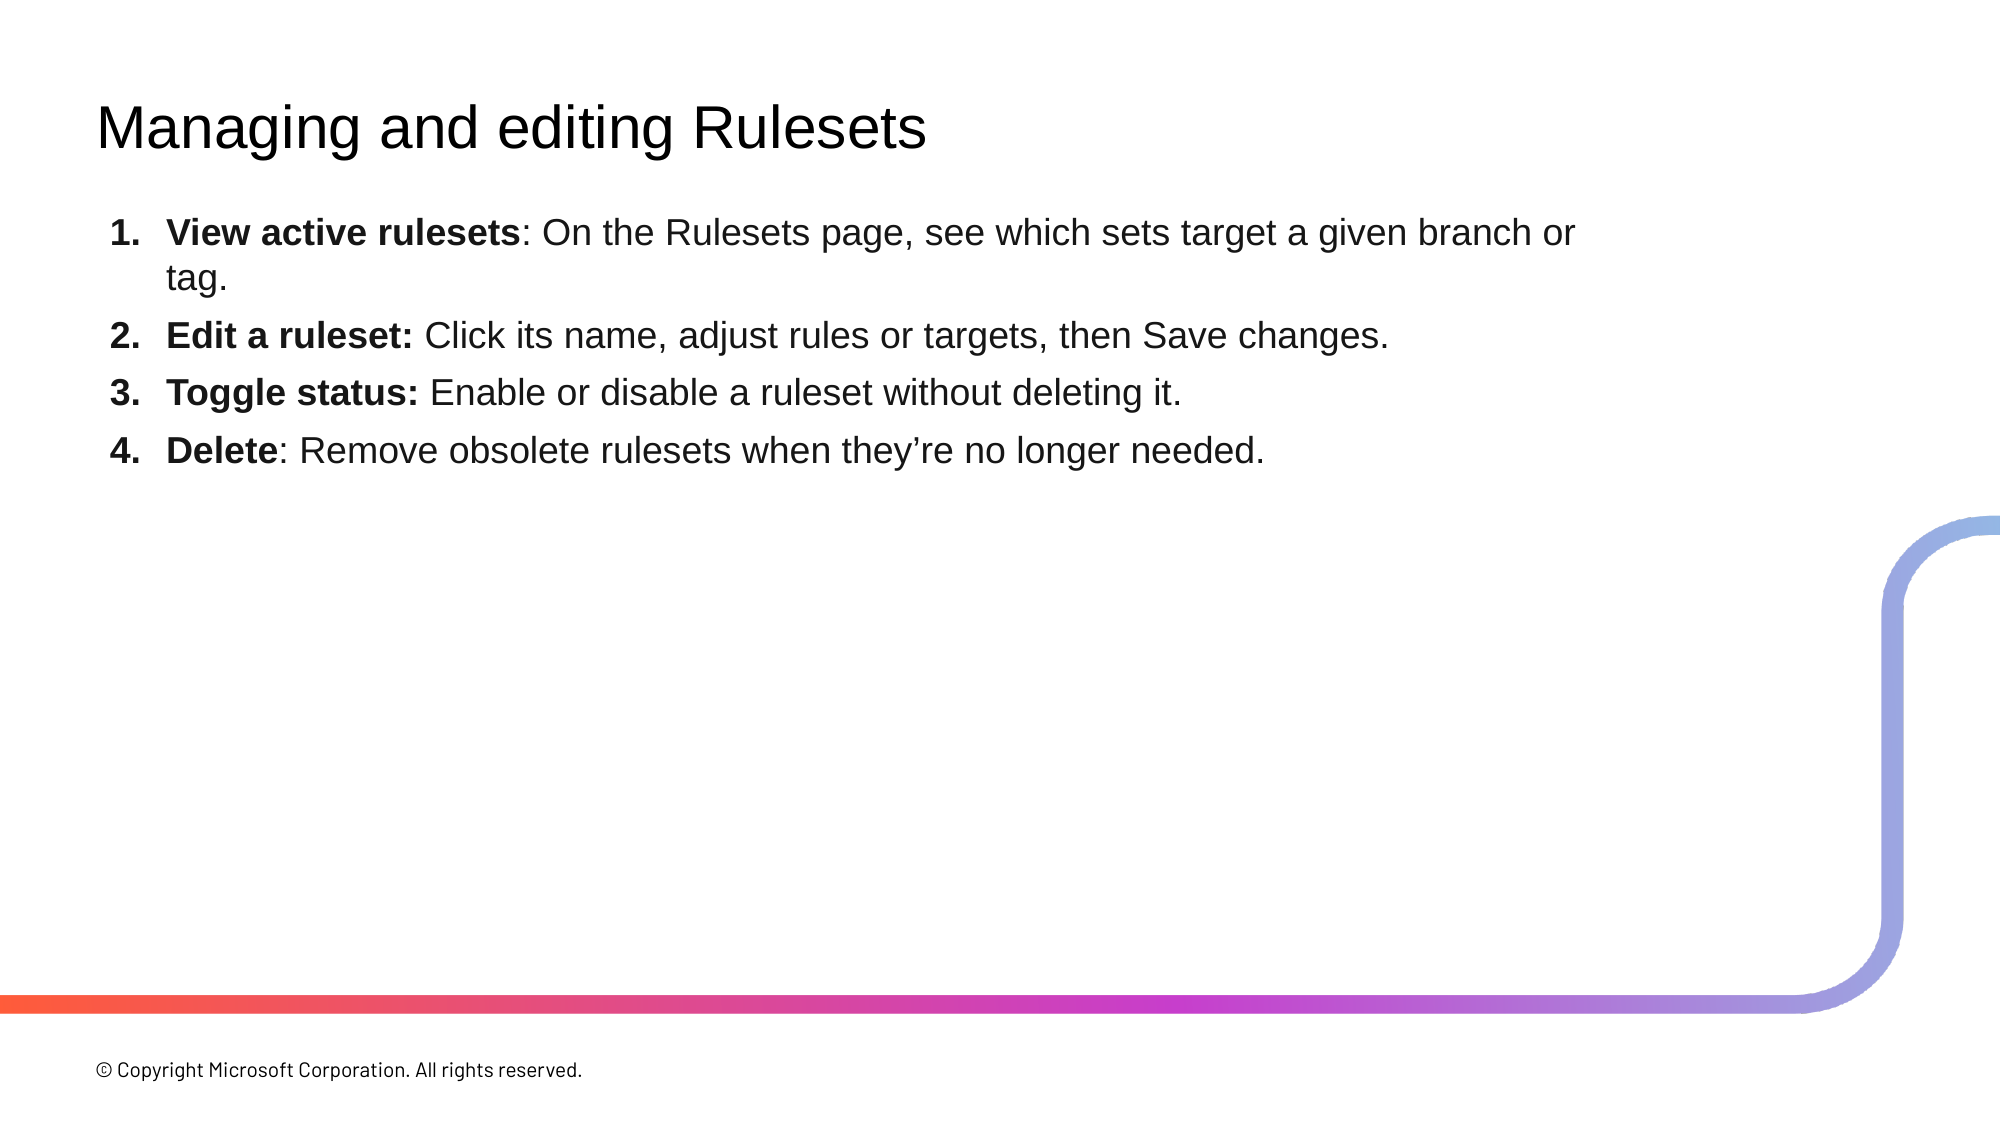

# Managing and editing Rulesets
View active rulesets: On the Rulesets page, see which sets target a given branch or tag.
Edit a ruleset: Click its name, adjust rules or targets, then Save changes.
Toggle status: Enable or disable a ruleset without deleting it.
Delete: Remove obsolete rulesets when they’re no longer needed.
© Copyright Microsoft Corporation. All rights reserved.